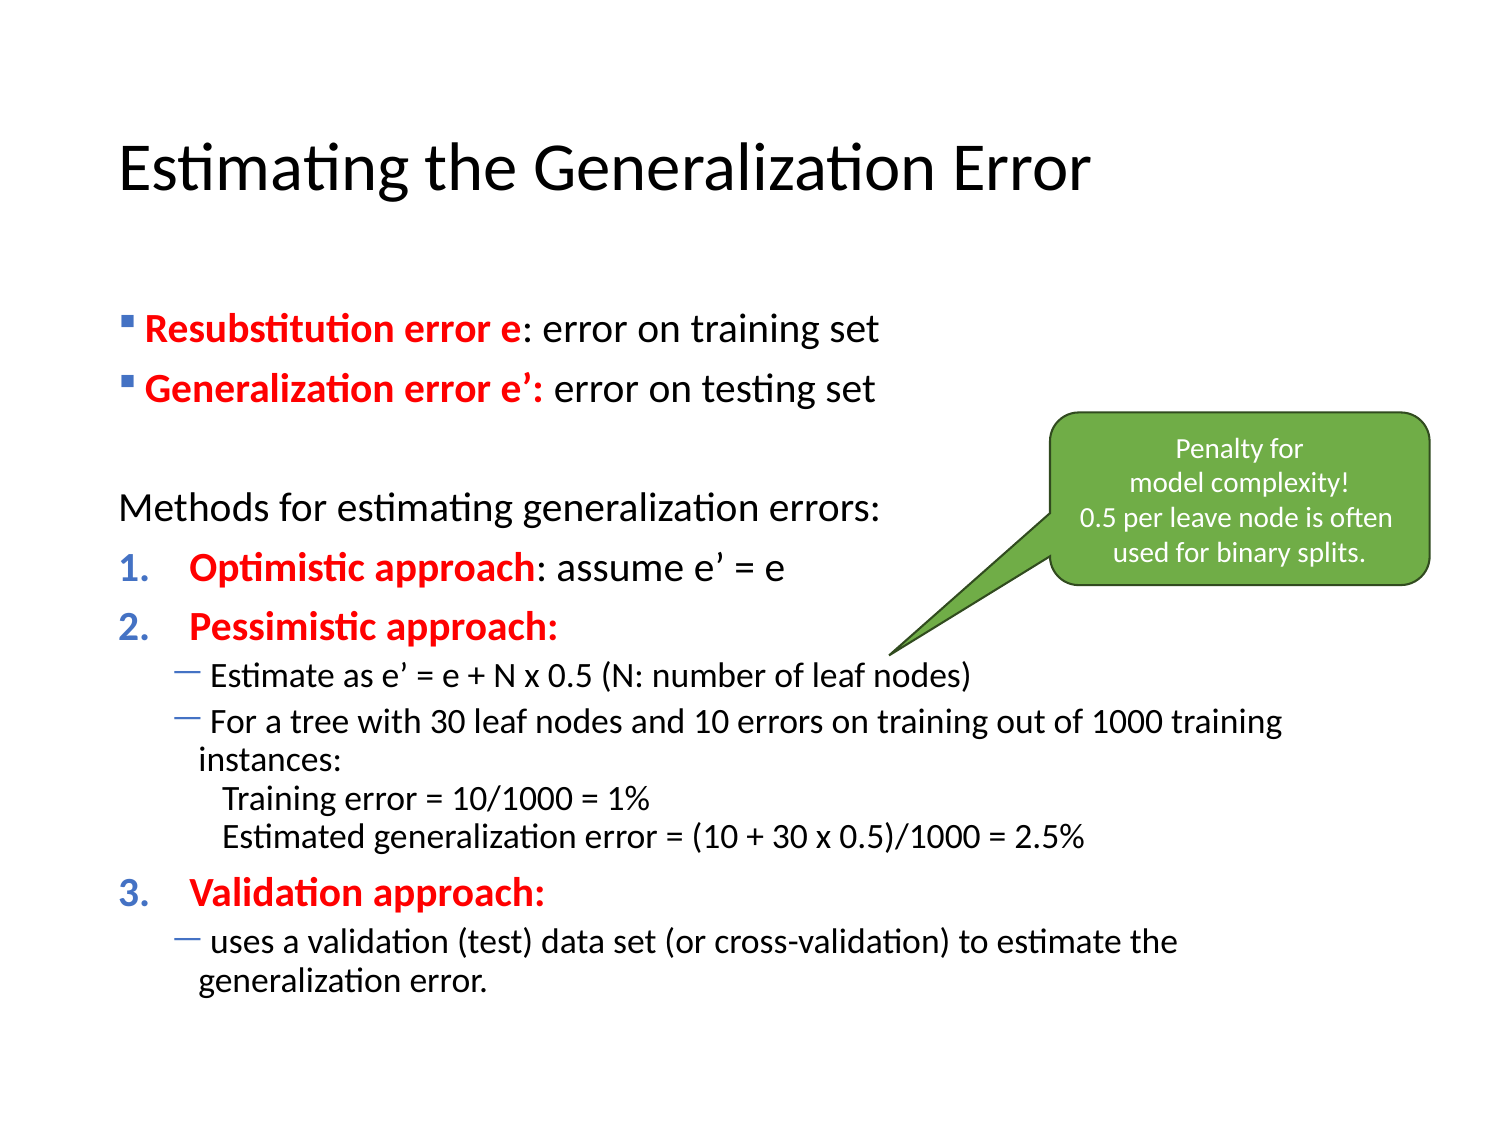

# Estimating the Generalization Error
Resubstitution error e: error on training set
Generalization error e’: error on testing set

Methods for estimating generalization errors:
Optimistic approach: assume e’ = e
Pessimistic approach:
 Estimate as e’ = e + N x 0.5 (N: number of leaf nodes)
 For a tree with 30 leaf nodes and 10 errors on training out of 1000 training instances:
   Training error = 10/1000 = 1%
   Estimated generalization error = (10 + 30 x 0.5)/1000 = 2.5%
Validation approach:
 uses a validation (test) data set (or cross-validation) to estimate the generalization error.
Penalty for
model complexity!
0.5 per leave node is often
used for binary splits.